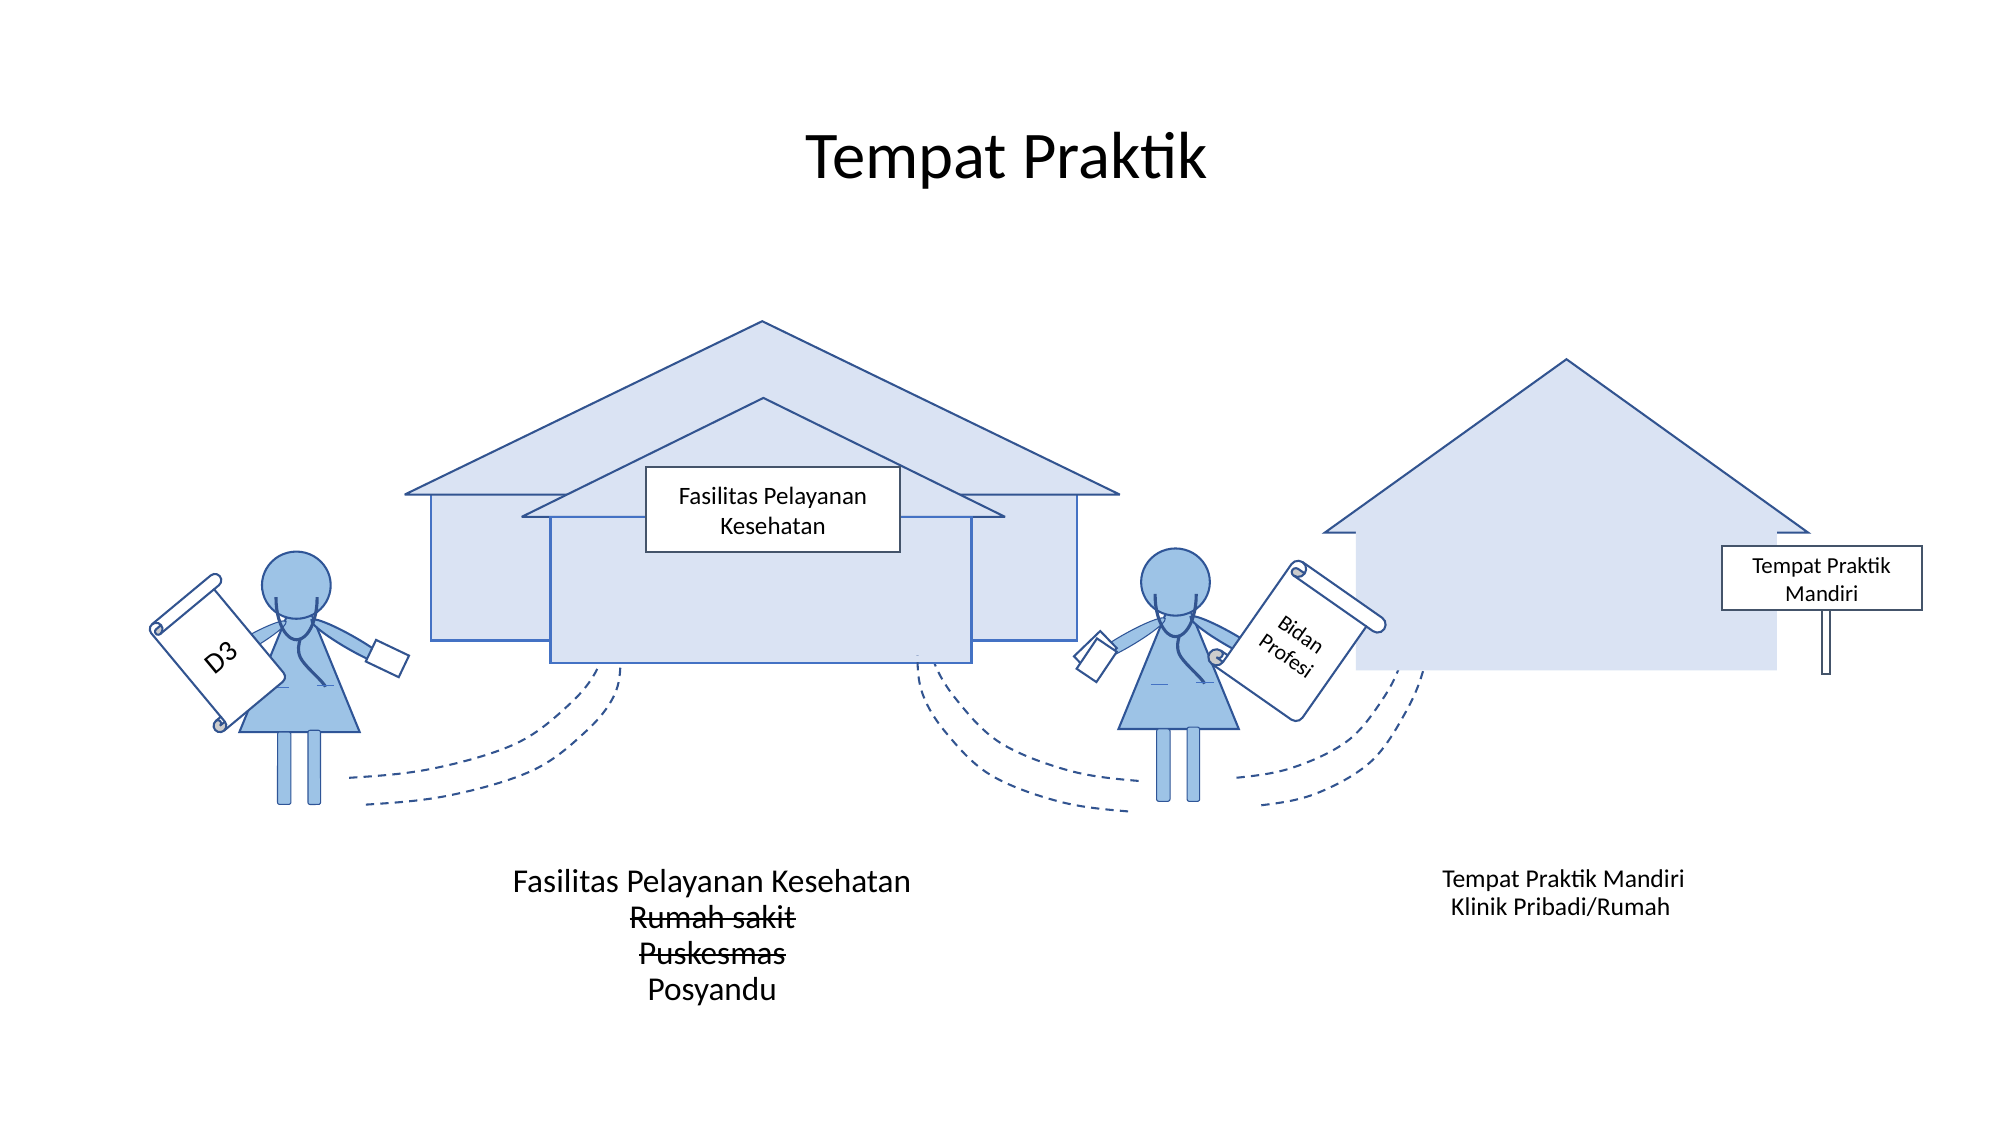

Tempat Praktik

Fasilitas Pelayanan Kesehatan

Tempat Praktik Mandiri

Bidan Profesi
D3

Fasilitas Pelayanan Kesehatan
Rumah sakit
Puskesmas
Posyandu
Tempat Praktik Mandiri
Klinik Pribadi/Rumah